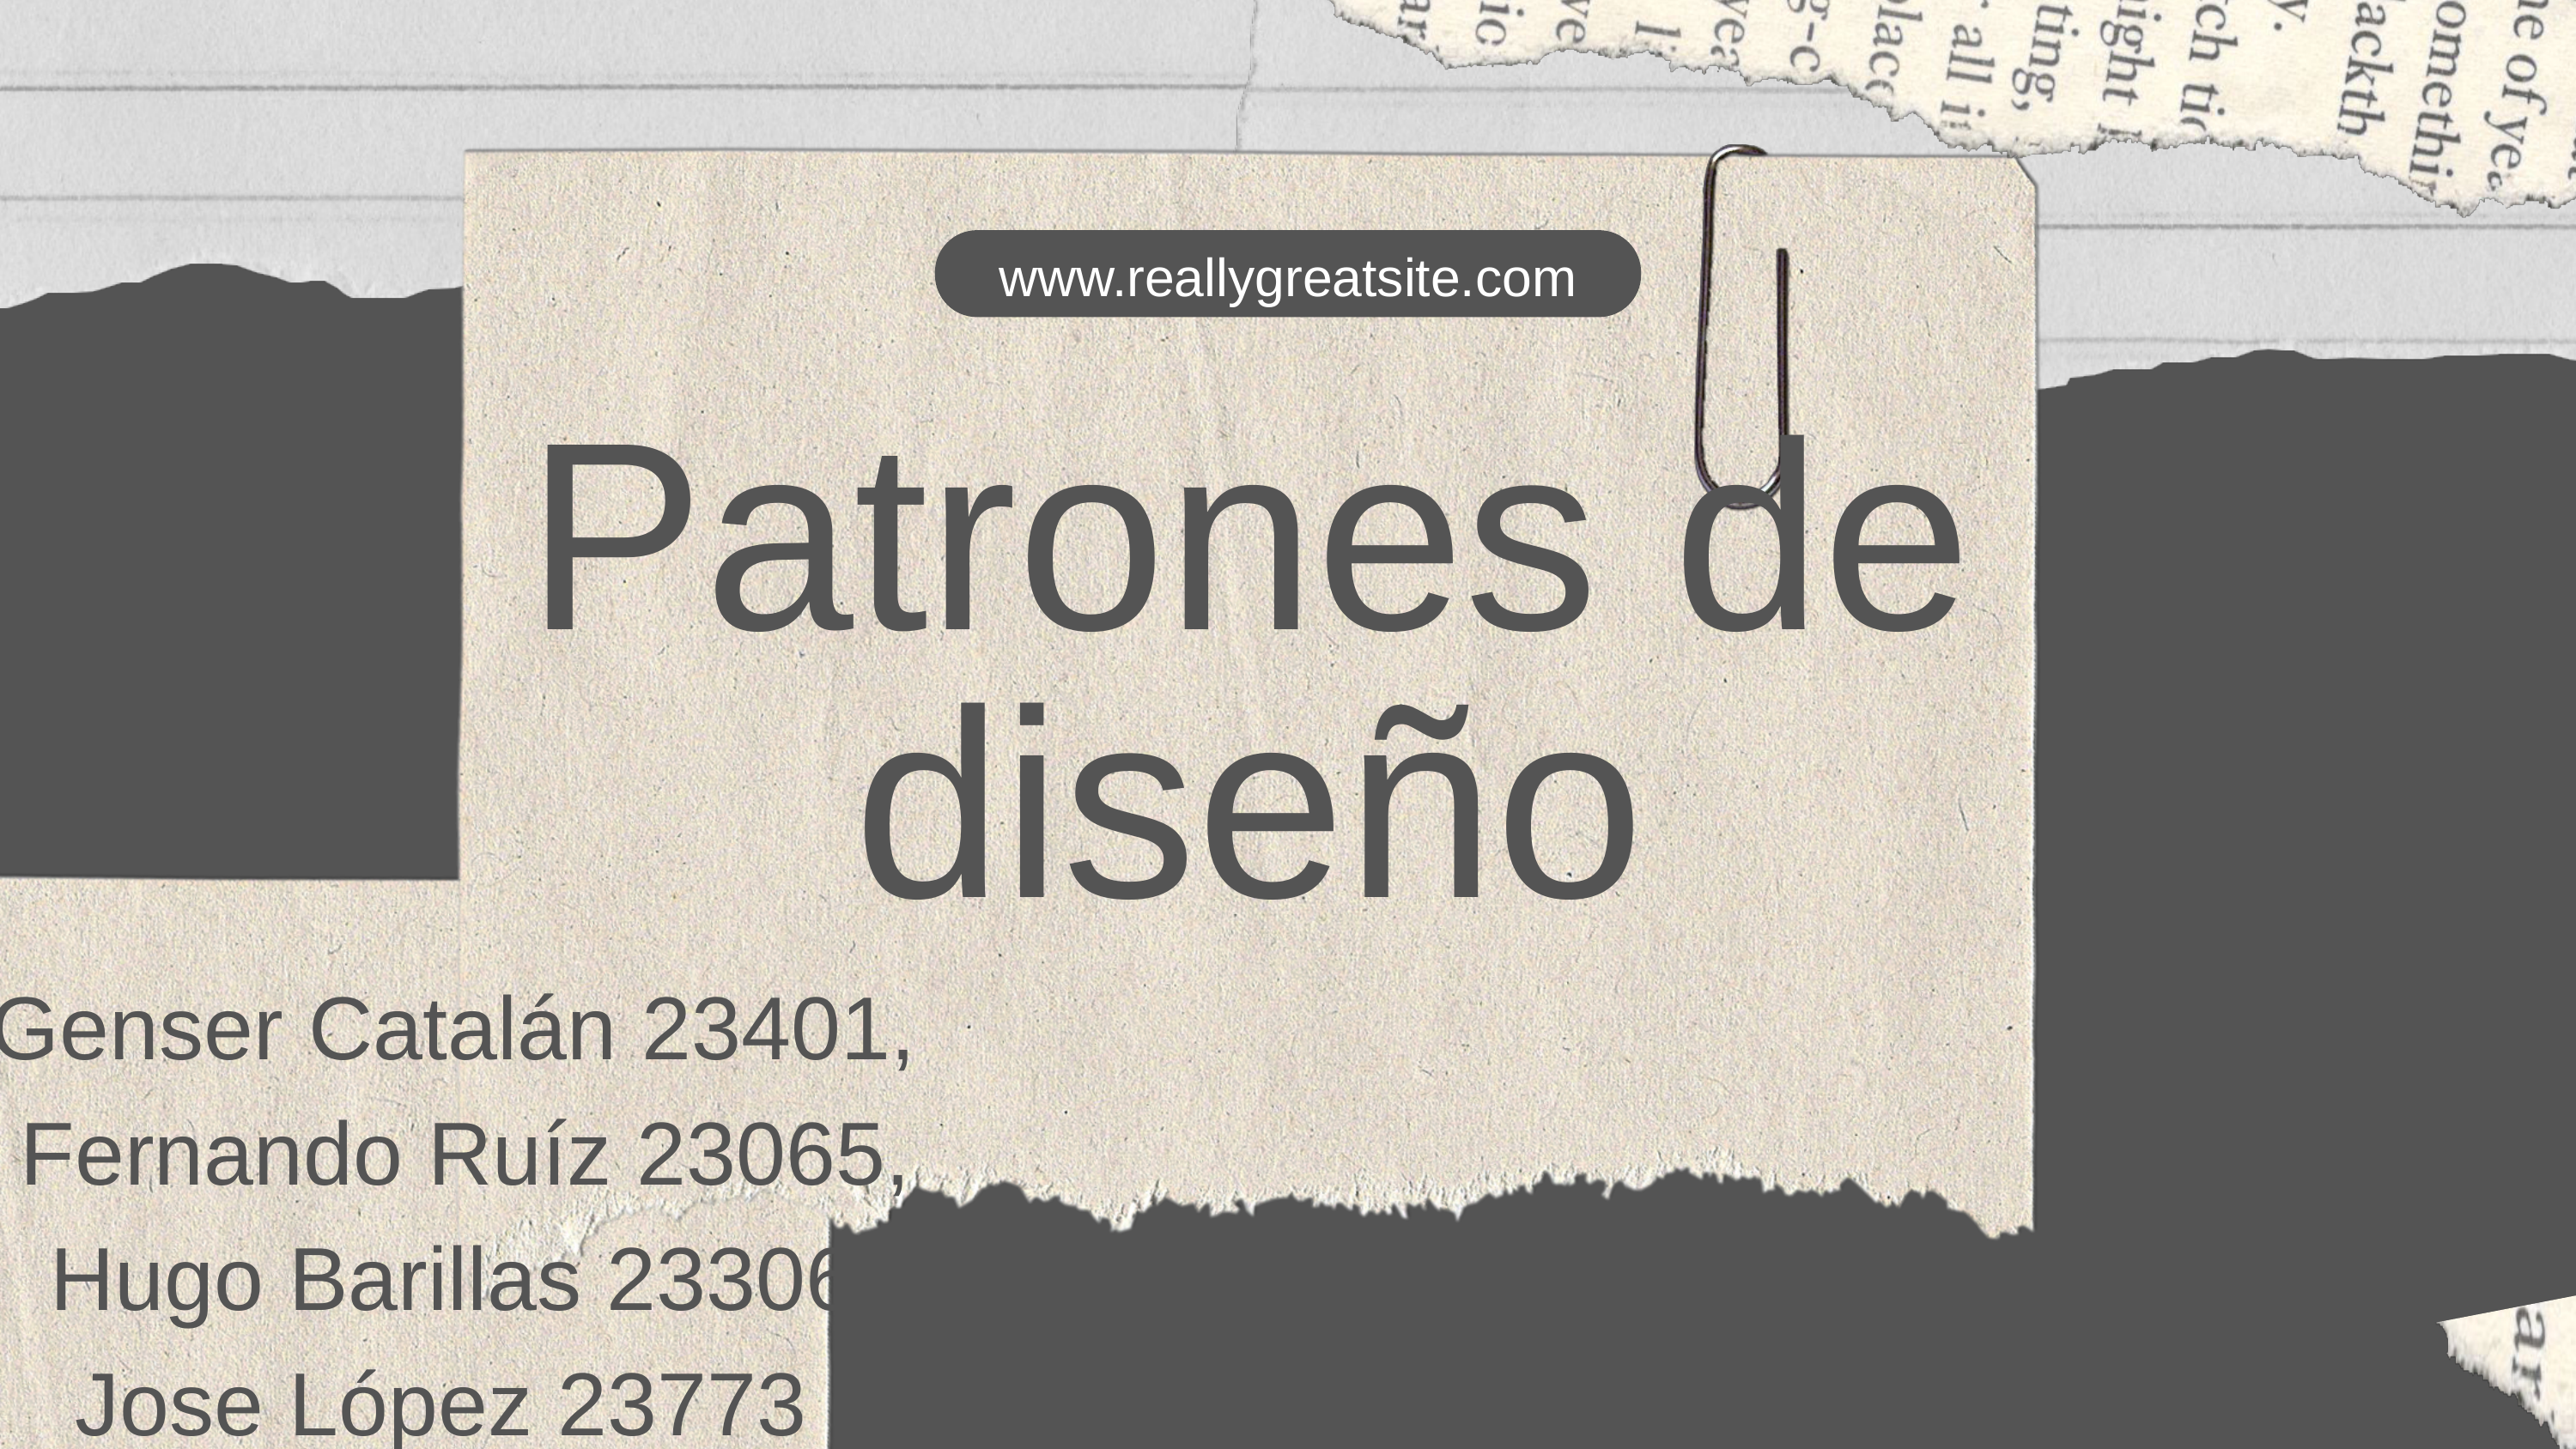

www.reallygreatsite.com
Patrones de diseño

Genser Catalán 23401,
 Fernando Ruíz 23065,
 Hugo Barillas 23306
Jose López 23773